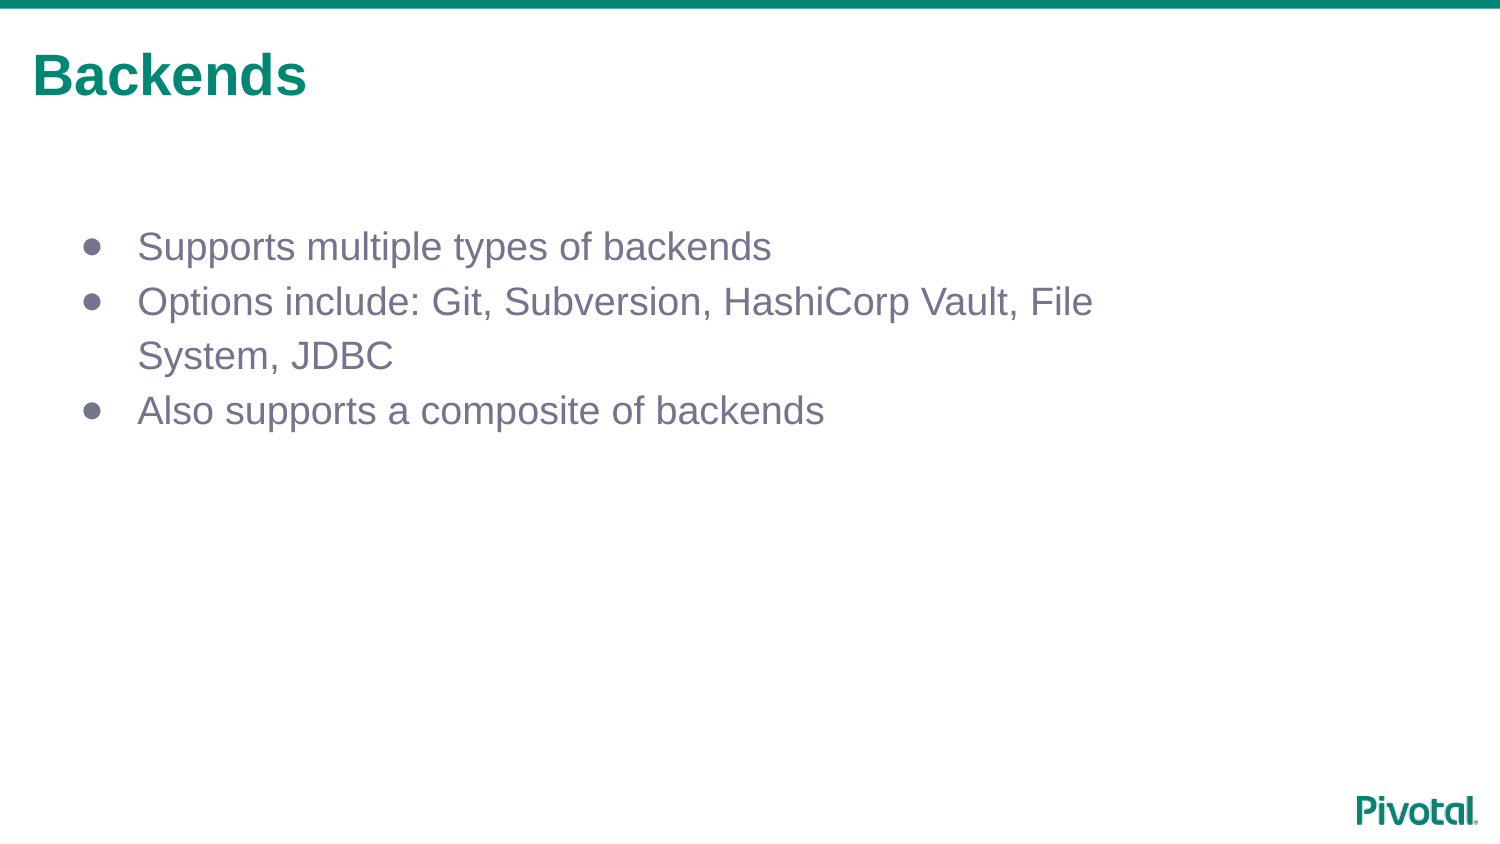

# Backends

Supports multiple types of backends
Options include: Git, Subversion, HashiCorp Vault, File System, JDBC
Also supports a composite of backends